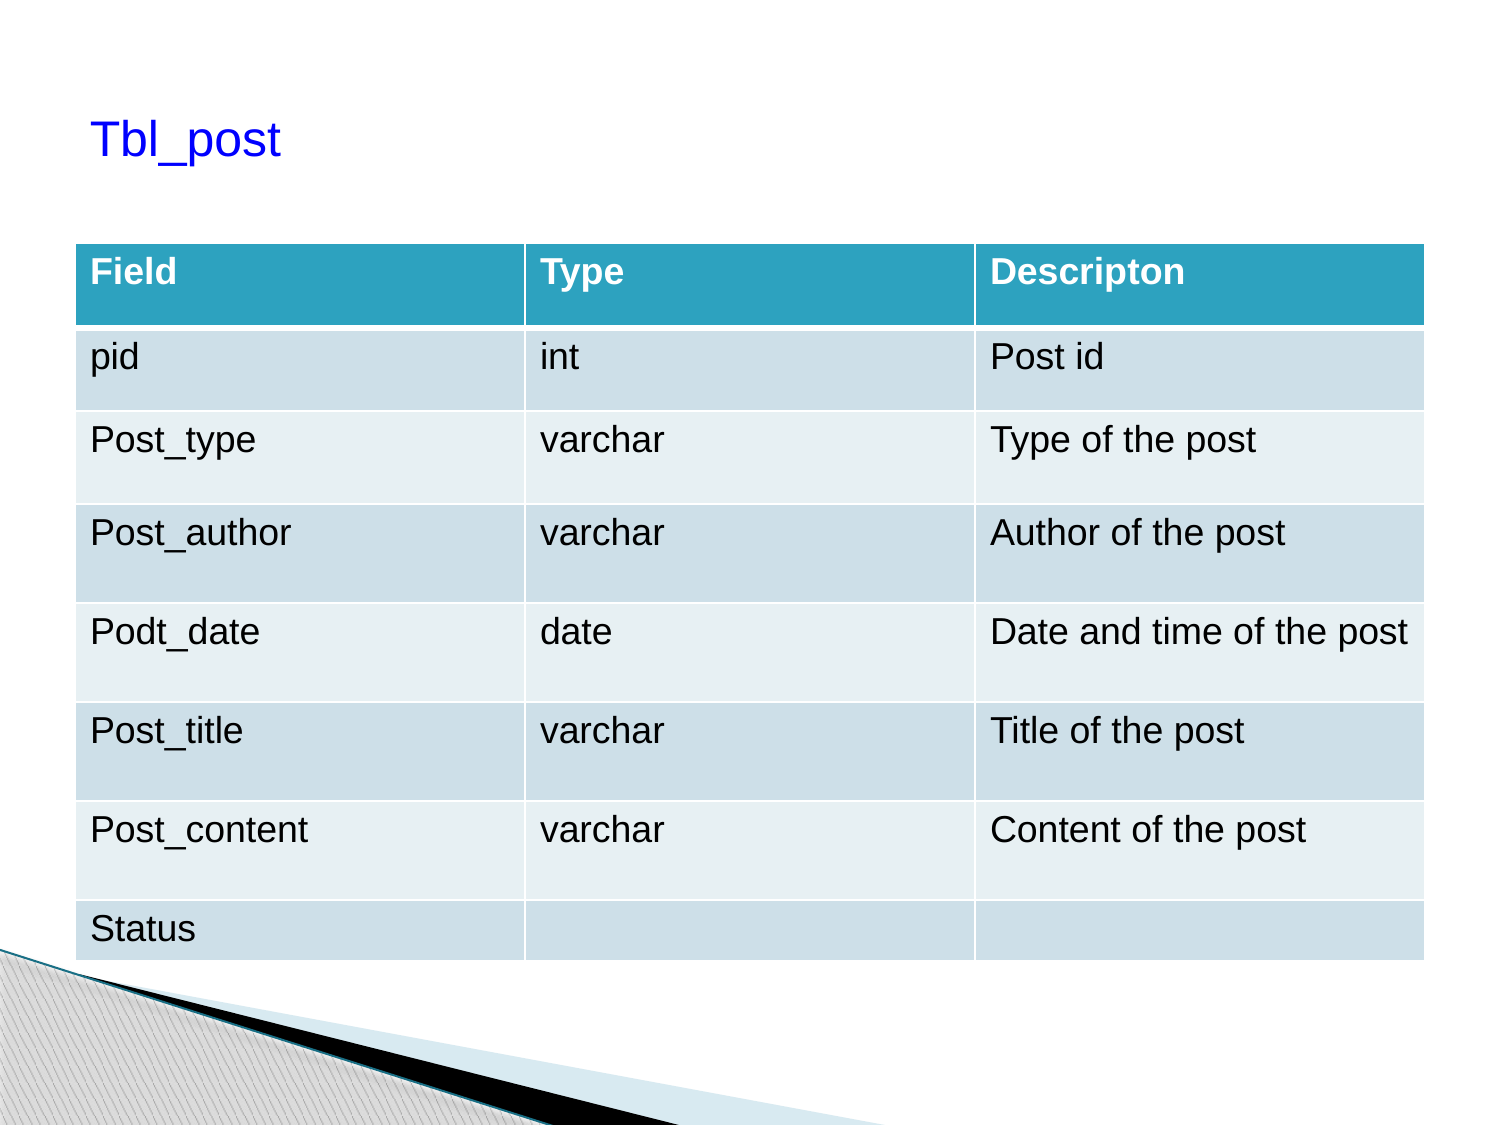

# Tbl_post
| Field | Type | Descripton |
| --- | --- | --- |
| pid | int | Post id |
| Post\_type | varchar | Type of the post |
| Post\_author | varchar | Author of the post |
| Podt\_date | date | Date and time of the post |
| Post\_title | varchar | Title of the post |
| Post\_content | varchar | Content of the post |
| Status |  |  |